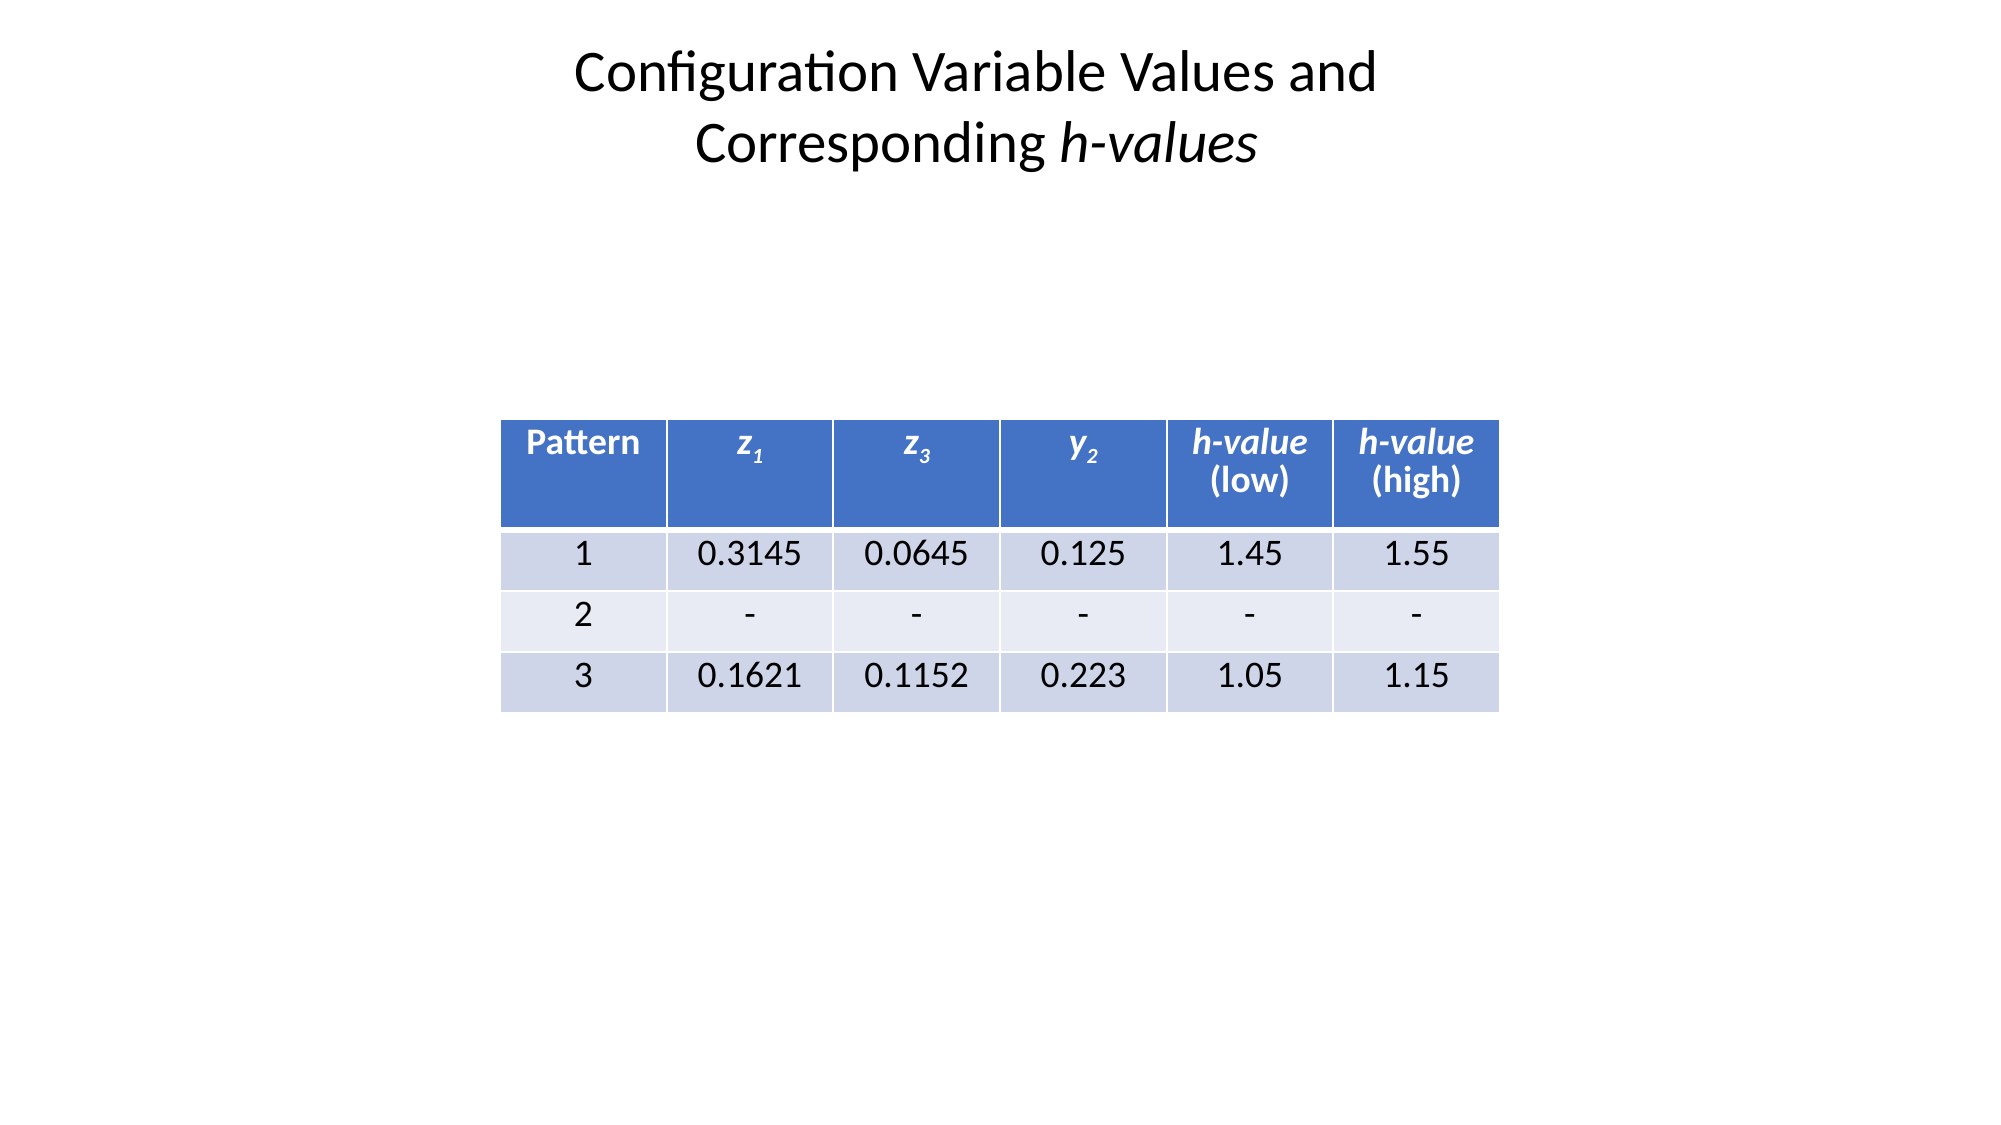

Configuration Variable Values and Corresponding h-values
| Pattern | z1 | z3 | y2 | h-value (low) | h-value (high) |
| --- | --- | --- | --- | --- | --- |
| 1 | 0.3145 | 0.0645 | 0.125 | 1.45 | 1.55 |
| 2 | - | - | - | - | - |
| 3 | 0.1621 | 0.1152 | 0.223 | 1.05 | 1.15 |